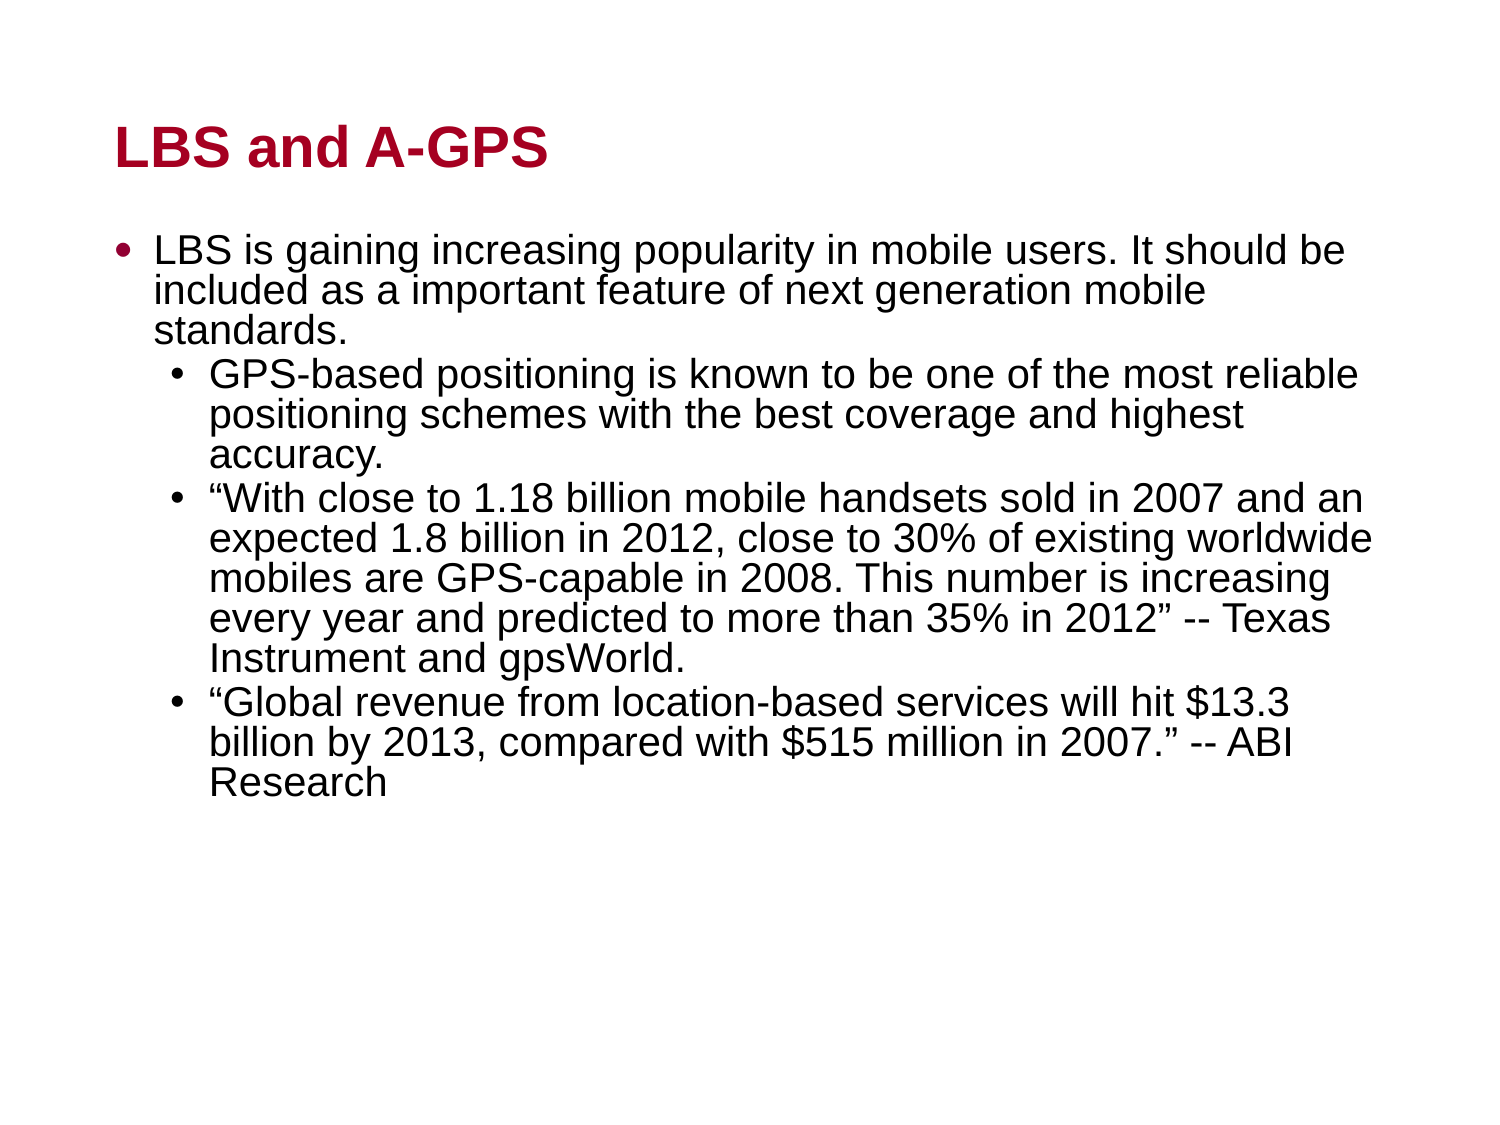

# LBS and A-GPS
LBS is gaining increasing popularity in mobile users. It should be included as a important feature of next generation mobile standards.
GPS-based positioning is known to be one of the most reliable positioning schemes with the best coverage and highest accuracy.
“With close to 1.18 billion mobile handsets sold in 2007 and an expected 1.8 billion in 2012, close to 30% of existing worldwide mobiles are GPS-capable in 2008. This number is increasing every year and predicted to more than 35% in 2012” -- Texas Instrument and gpsWorld.
“Global revenue from location-based services will hit $13.3 billion by 2013, compared with $515 million in 2007.” -- ABI Research
5